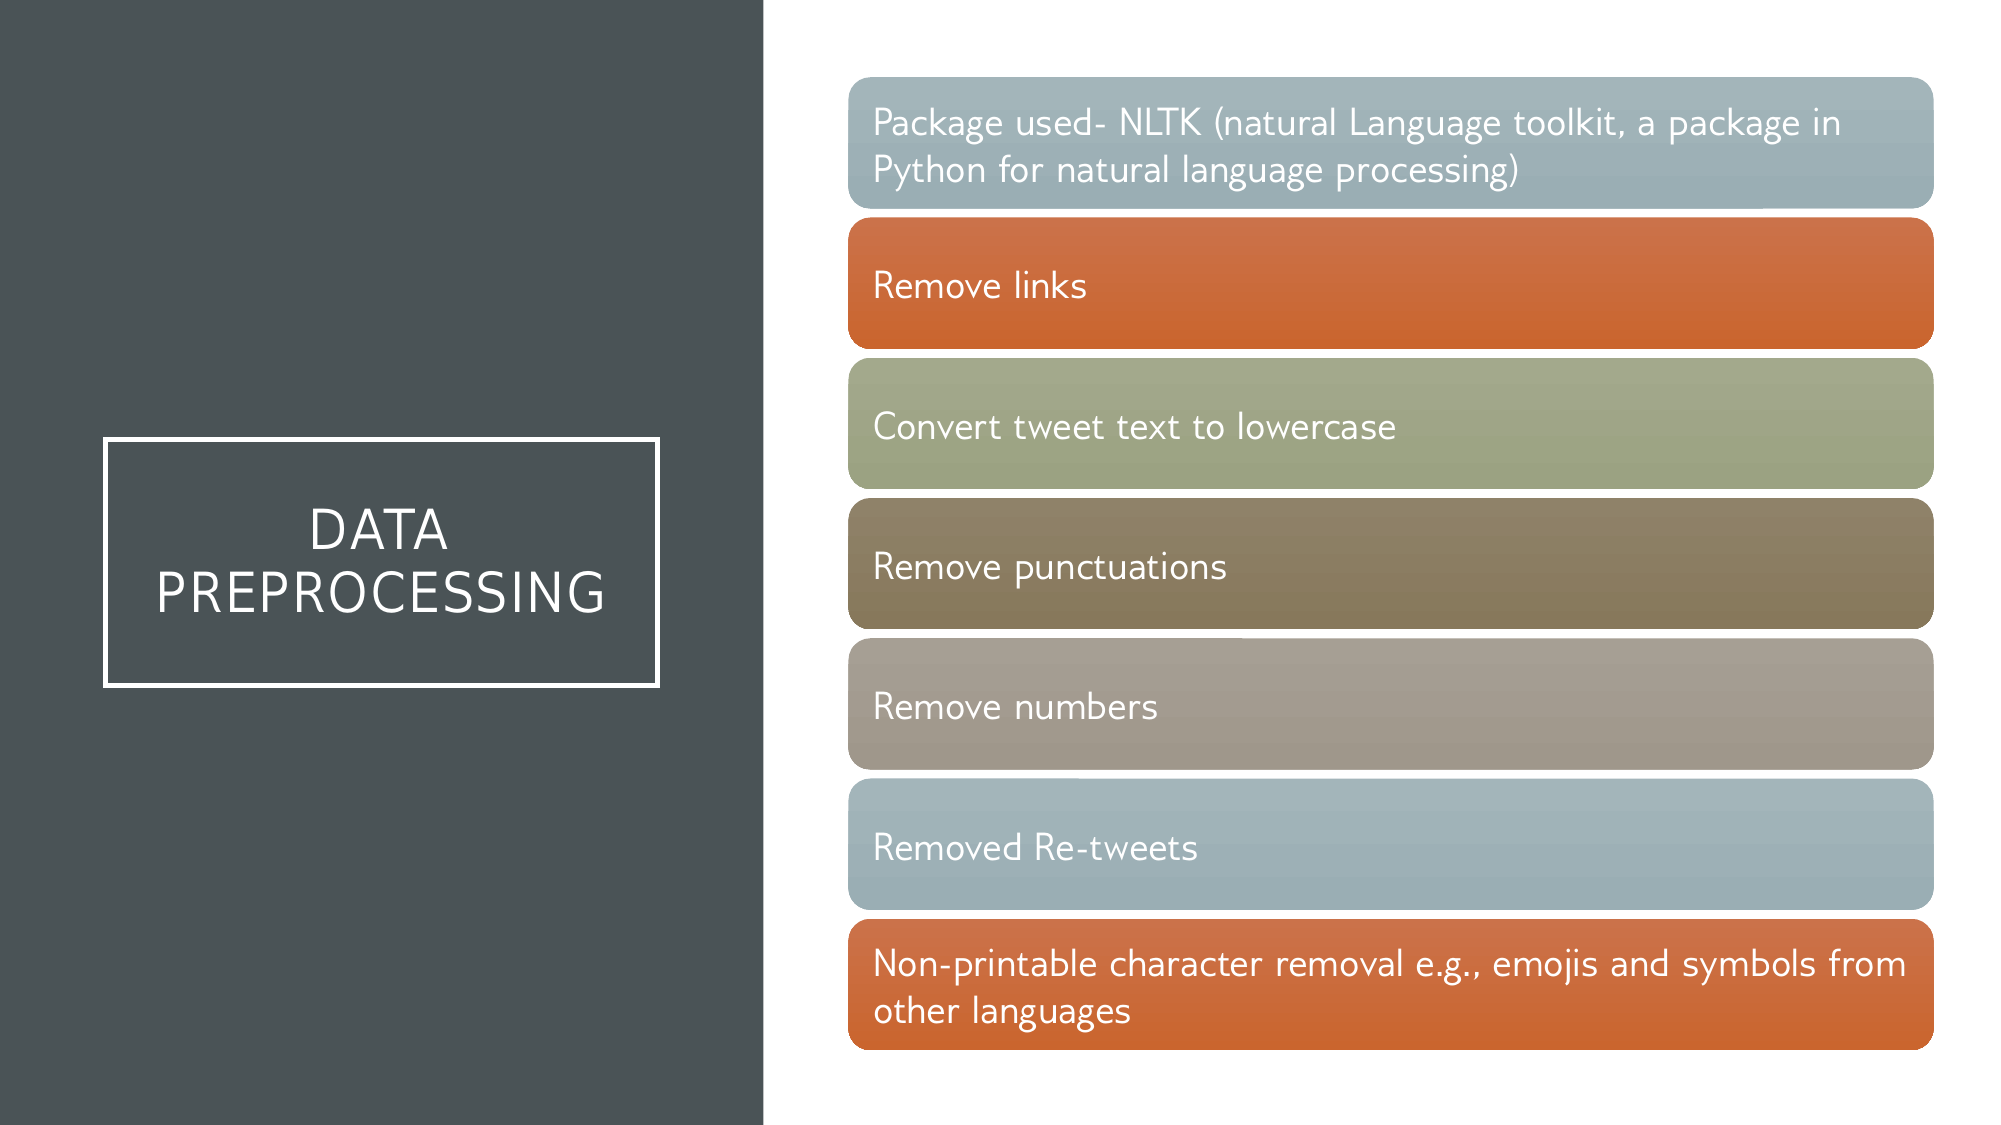

Package used- NLTK (natural Language toolkit, a package in Python for natural language processing)
Remove links
Convert tweet text to lowercase
Remove punctuations
Remove numbers
Removed Re-tweets
Non-printable character removal e.g., emojis and symbols from other languages
# DATA PREPROCESSING